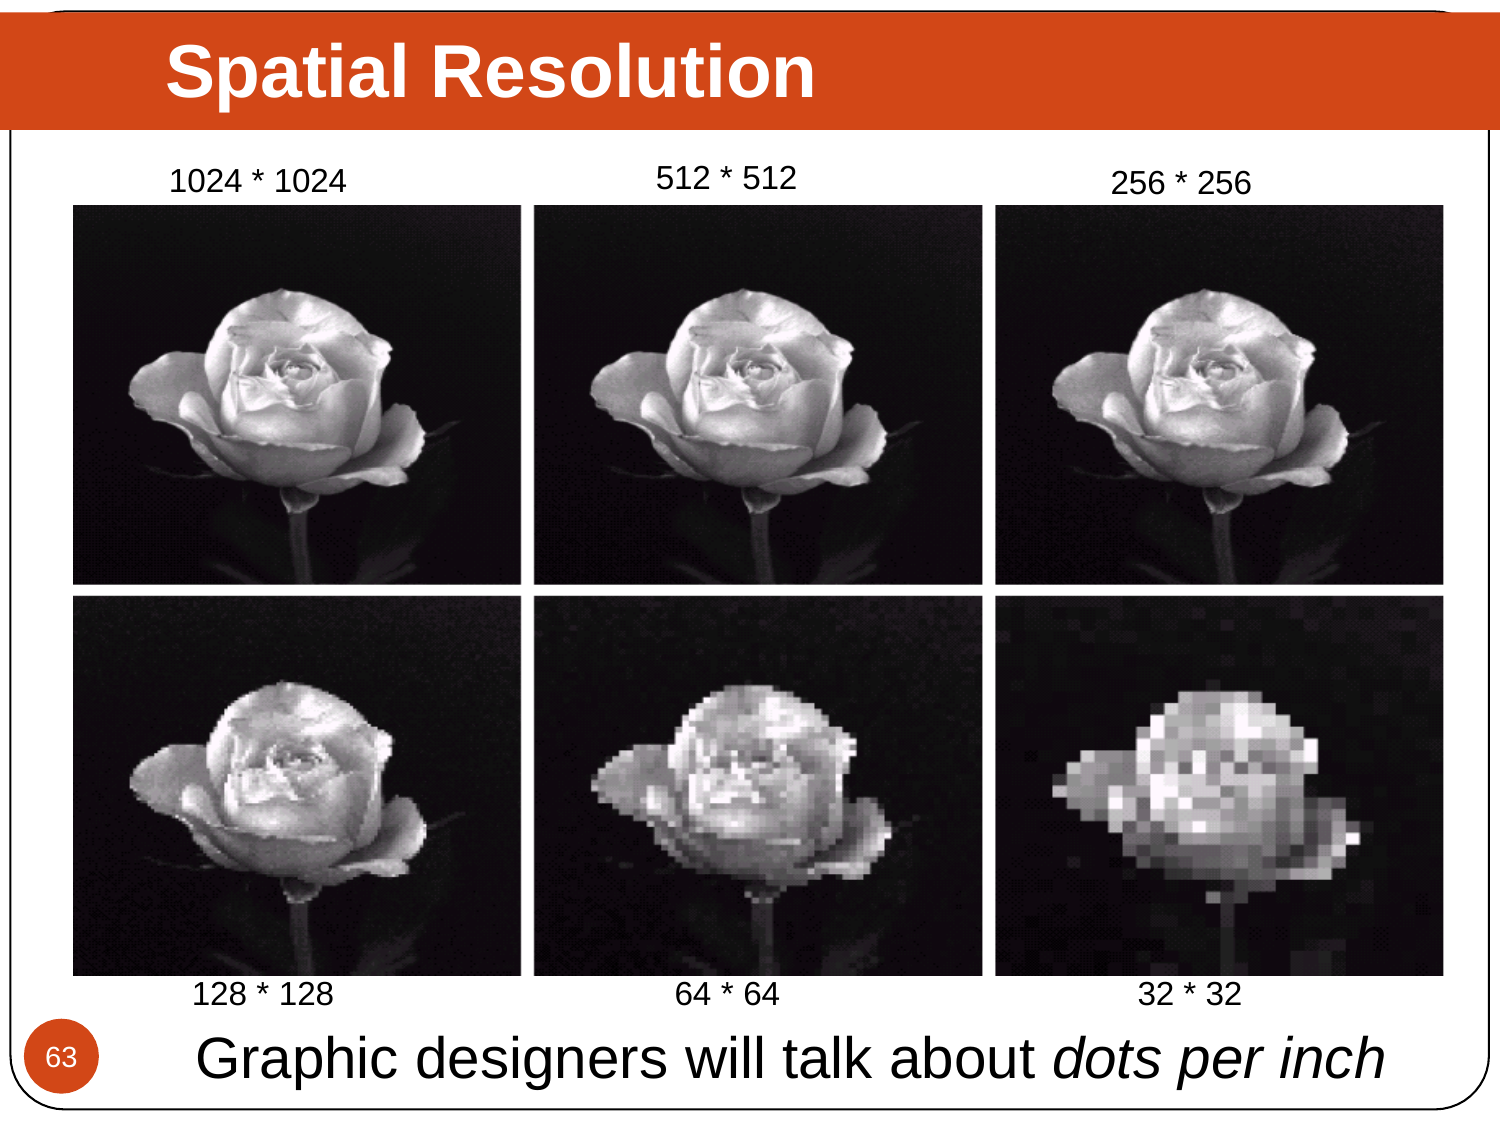

# Spatial Resolution
512 * 512
1024 * 1024
256 * 256

128 * 128	64 * 64	32 * 32
Graphic designers will talk about dots per inch

63